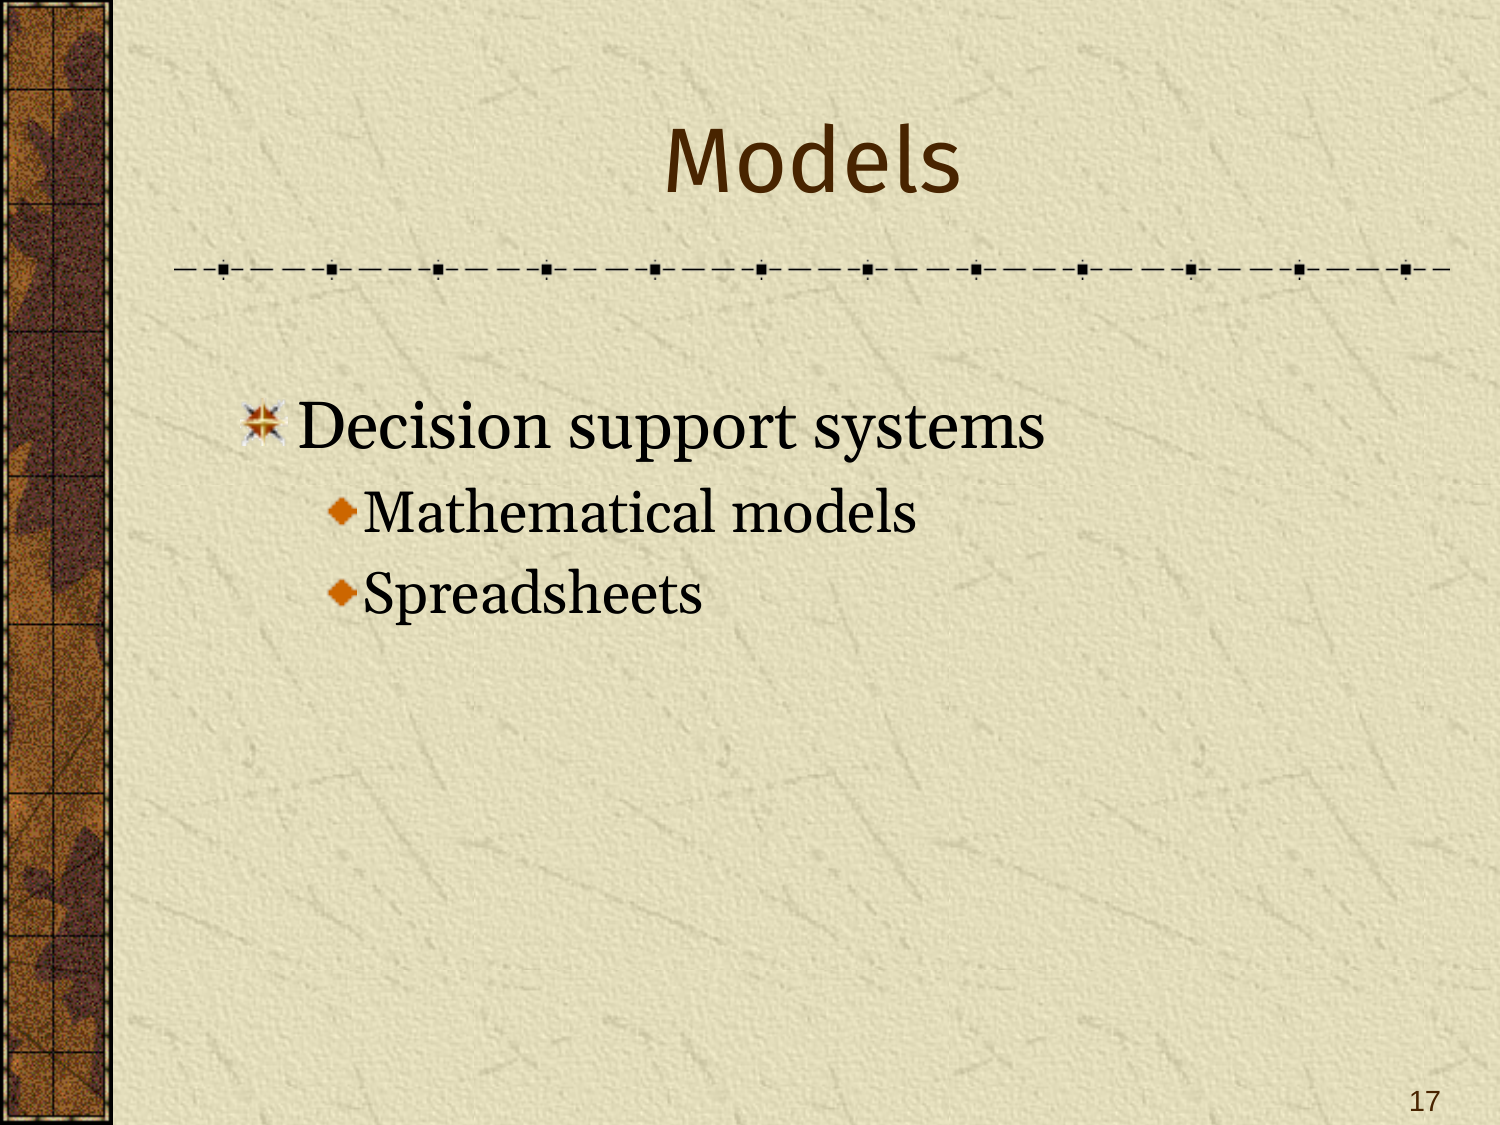

# Models
Decision support systems
Mathematical models
Spreadsheets
17